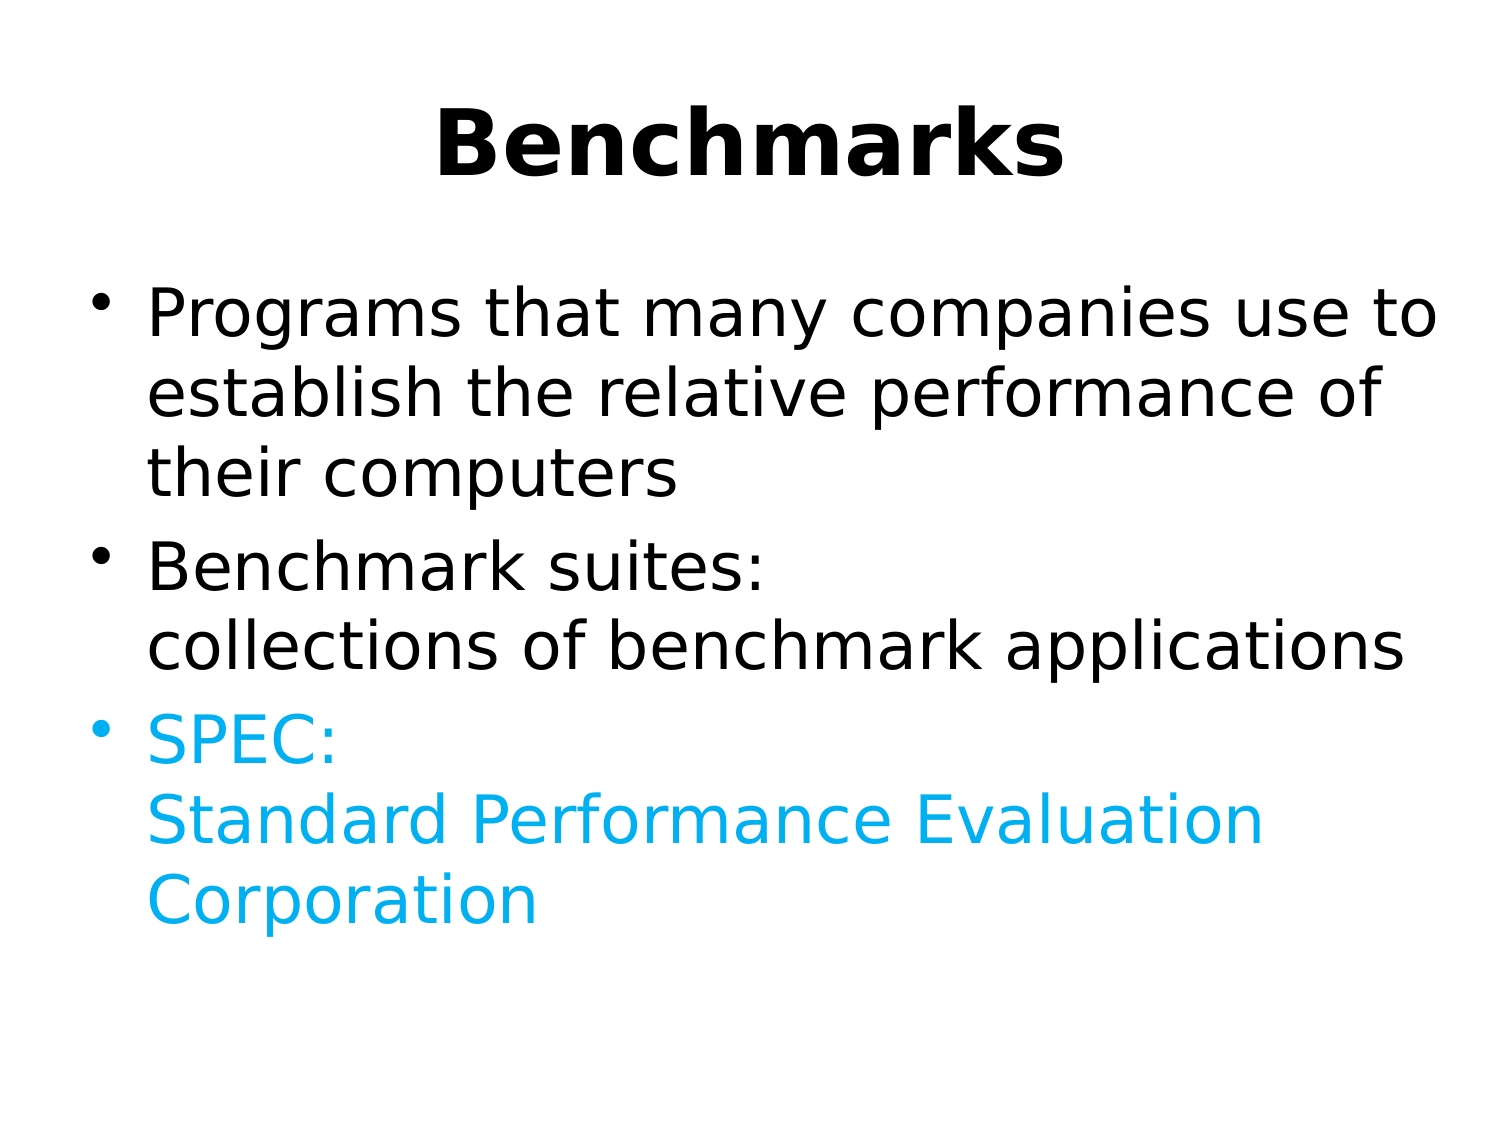

# Benchmarks
Programs that many companies use to establish the relative performance of their computers
Benchmark suites:                            collections of benchmark applications
SPEC:                                              Standard Performance Evaluation Corporation